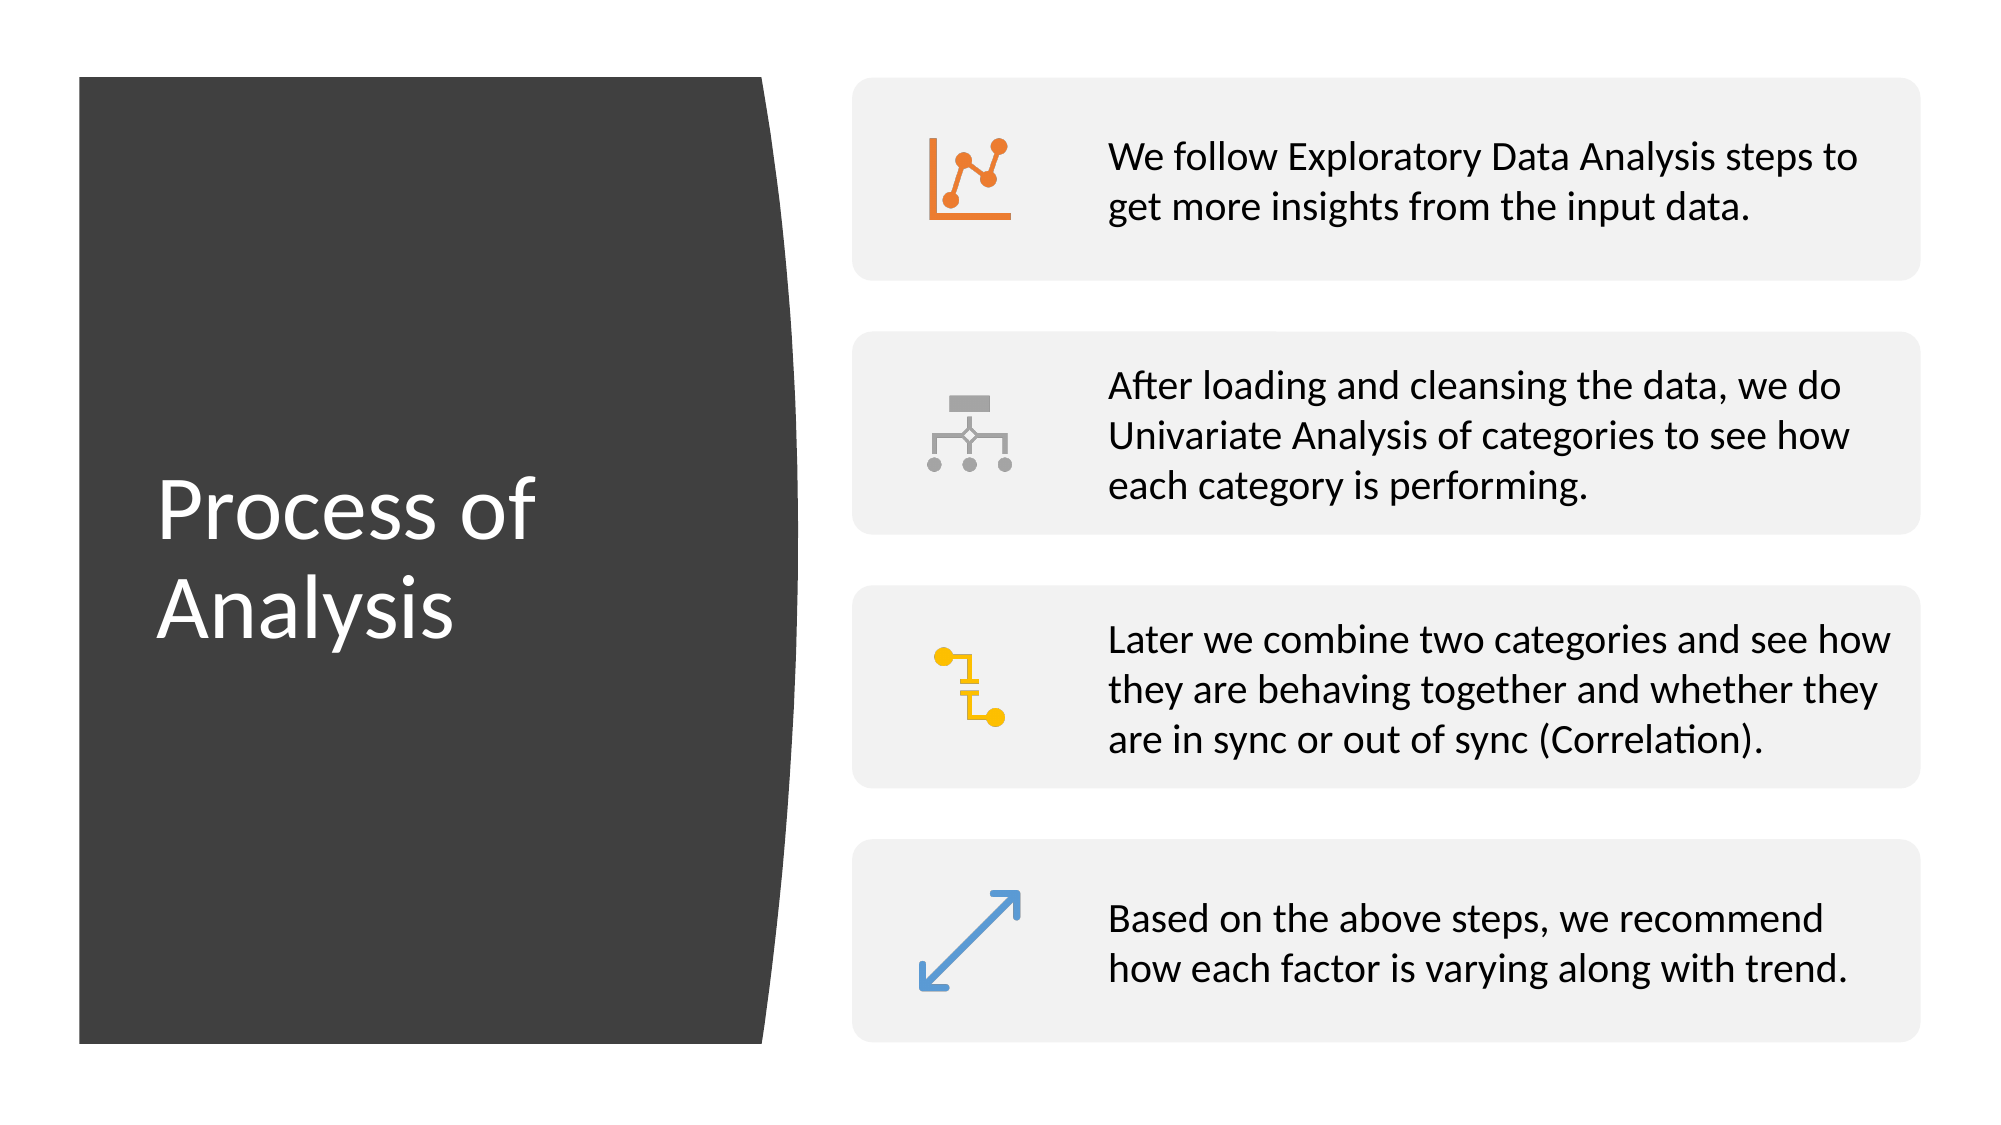

We follow Exploratory Data Analysis steps to get more insights from the input data.
After loading and cleansing the data, we do Univariate Analysis of categories to see how each category is performing.
Later we combine two categories and see how they are behaving together and whether they are in sync or out of sync (Correlation).
Based on the above steps, we recommend how each factor is varying along with trend.

# Process of Analysis